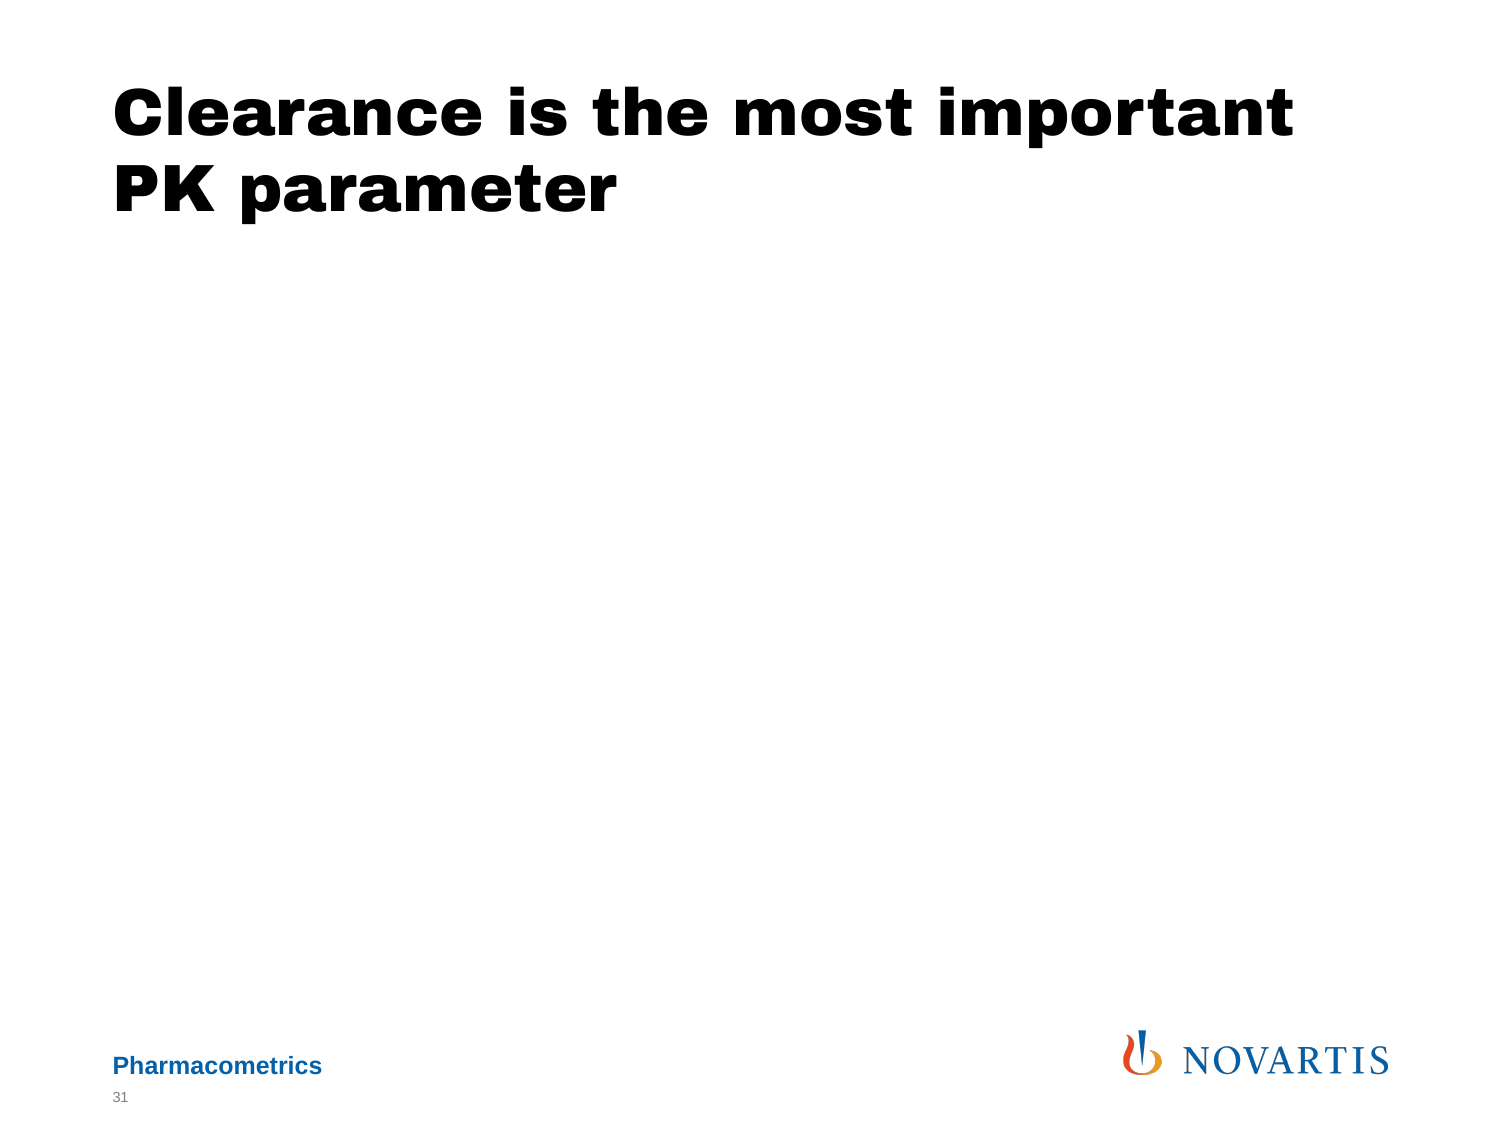

# Clearance is the most important PK parameter
31